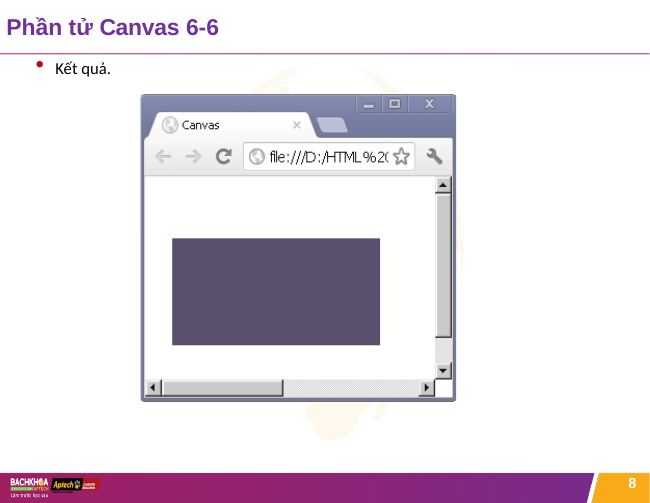

# Phần tử Canvas 6-6
Kết quả.

8